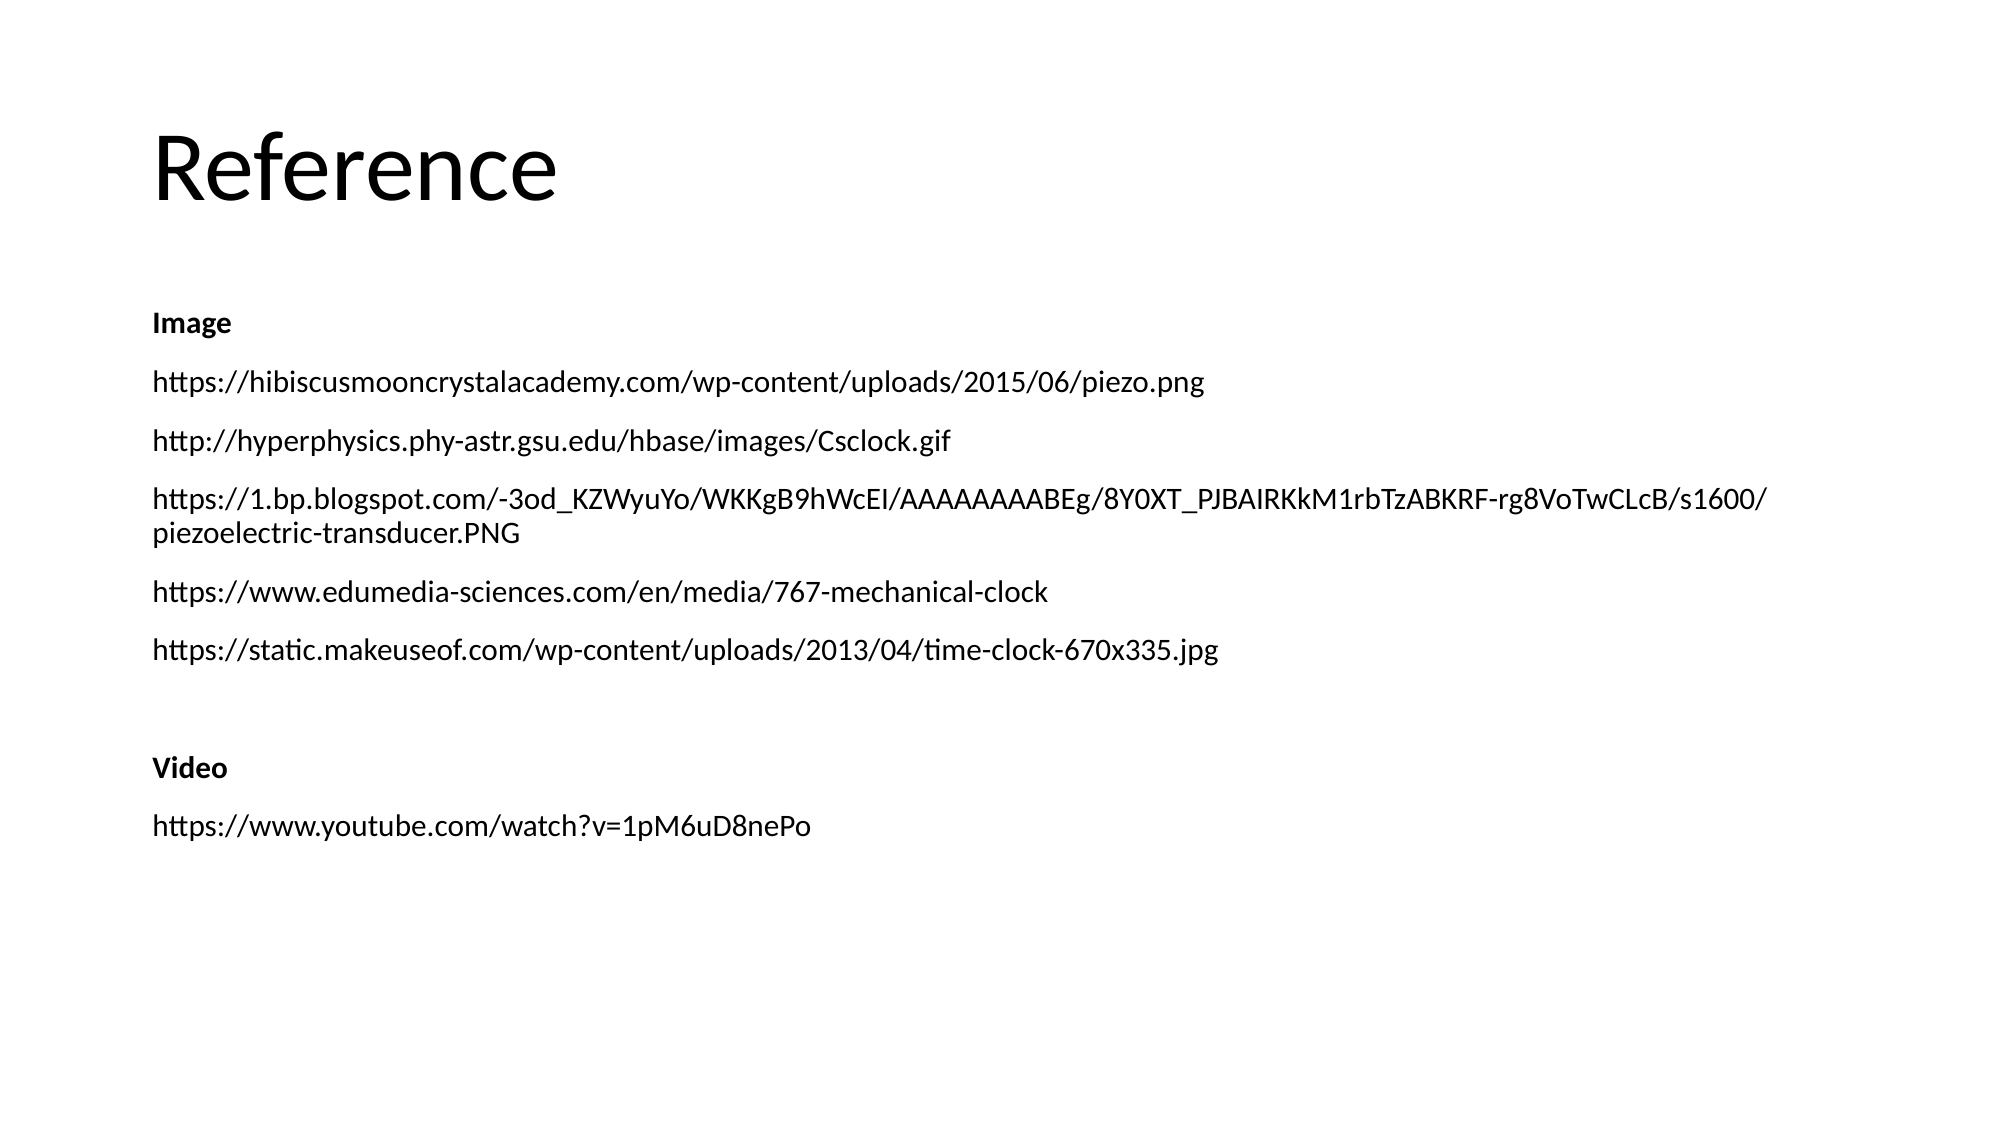

# Reference
Image
https://hibiscusmooncrystalacademy.com/wp-content/uploads/2015/06/piezo.png
http://hyperphysics.phy-astr.gsu.edu/hbase/images/Csclock.gif
https://1.bp.blogspot.com/-3od_KZWyuYo/WKKgB9hWcEI/AAAAAAAABEg/8Y0XT_PJBAIRKkM1rbTzABKRF-rg8VoTwCLcB/s1600/piezoelectric-transducer.PNG
https://www.edumedia-sciences.com/en/media/767-mechanical-clock
https://static.makeuseof.com/wp-content/uploads/2013/04/time-clock-670x335.jpg

Video
https://www.youtube.com/watch?v=1pM6uD8nePo